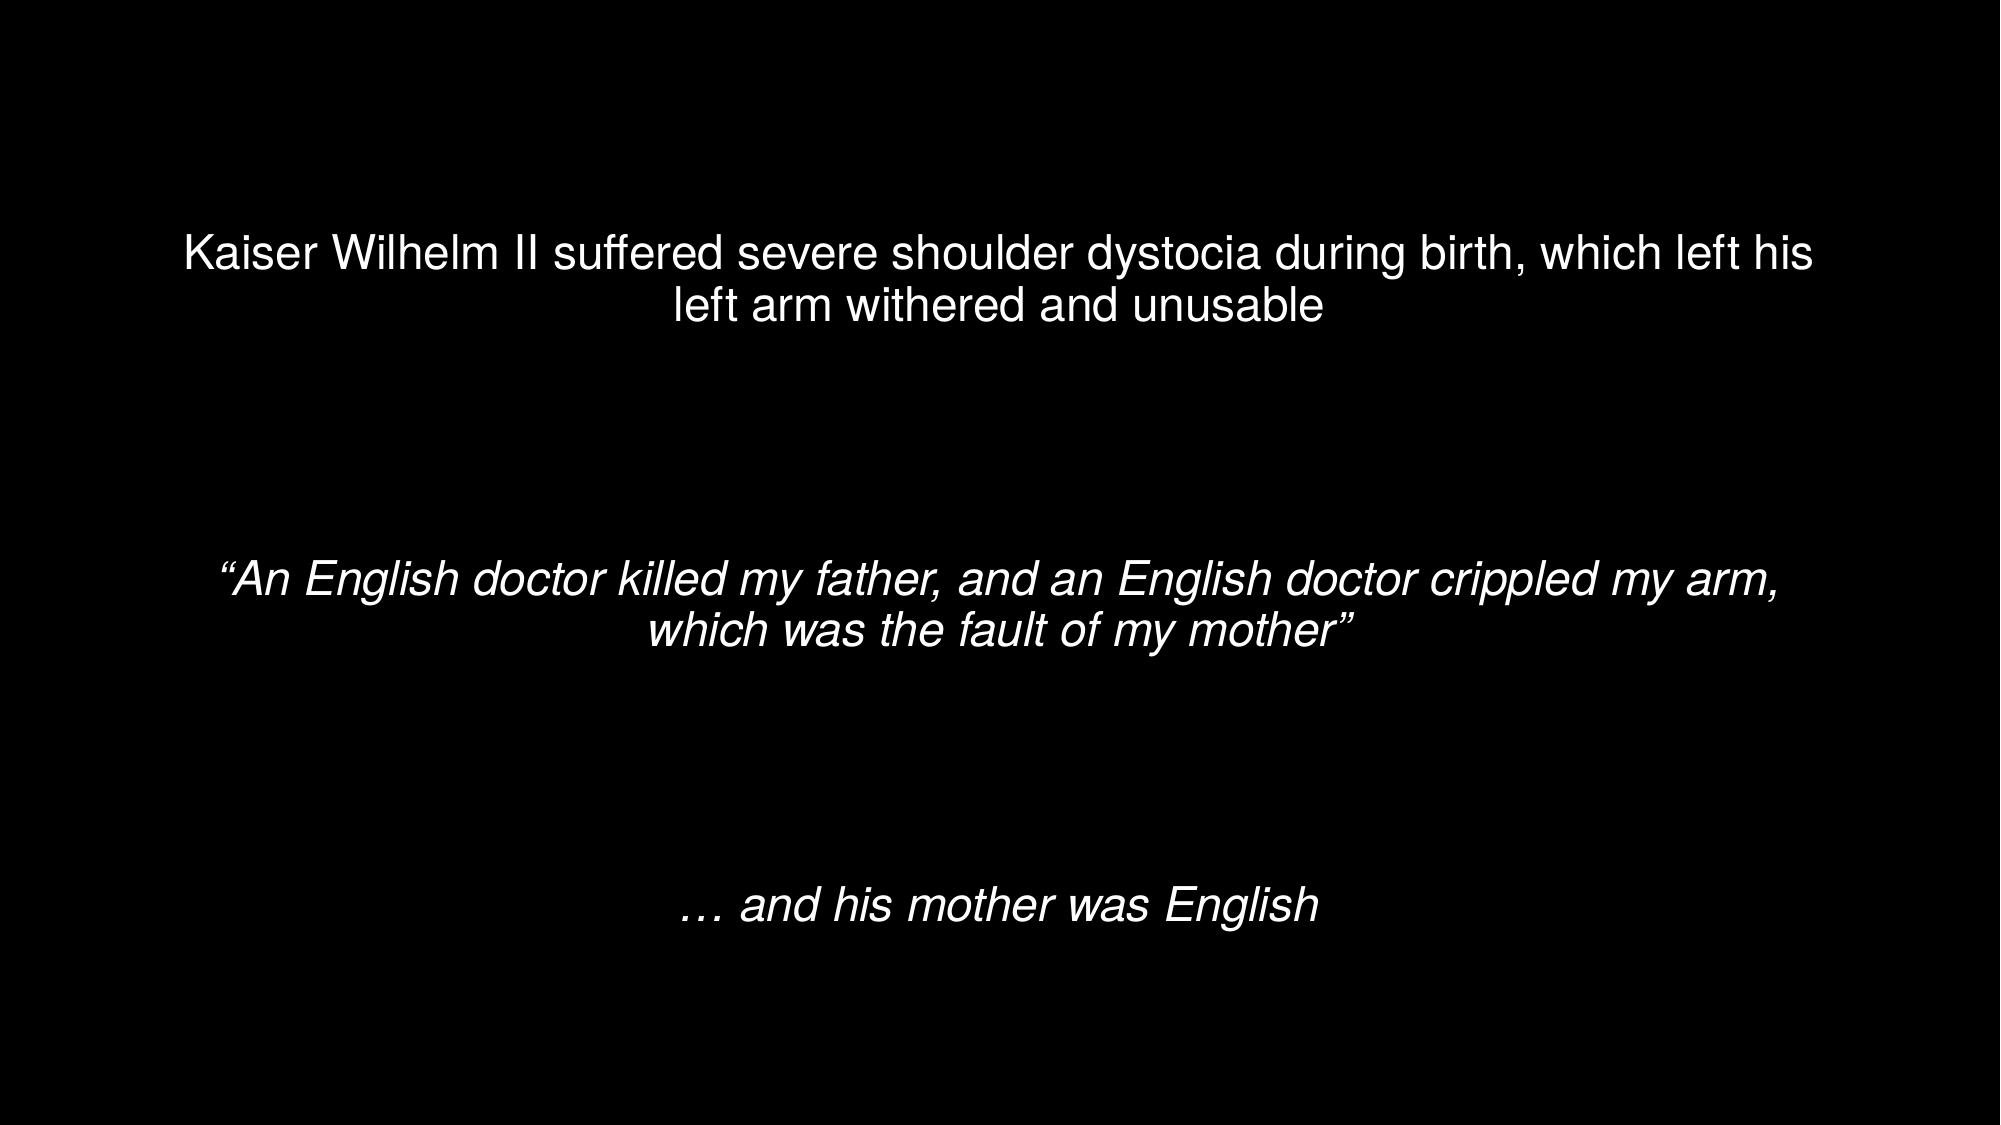

Kaiser Wilhelm II suffered severe shoulder dystocia during birth, which left his left arm withered and unusable

“An English doctor killed my father, and an English doctor crippled my arm, which was the fault of my mother”

… and his mother was English